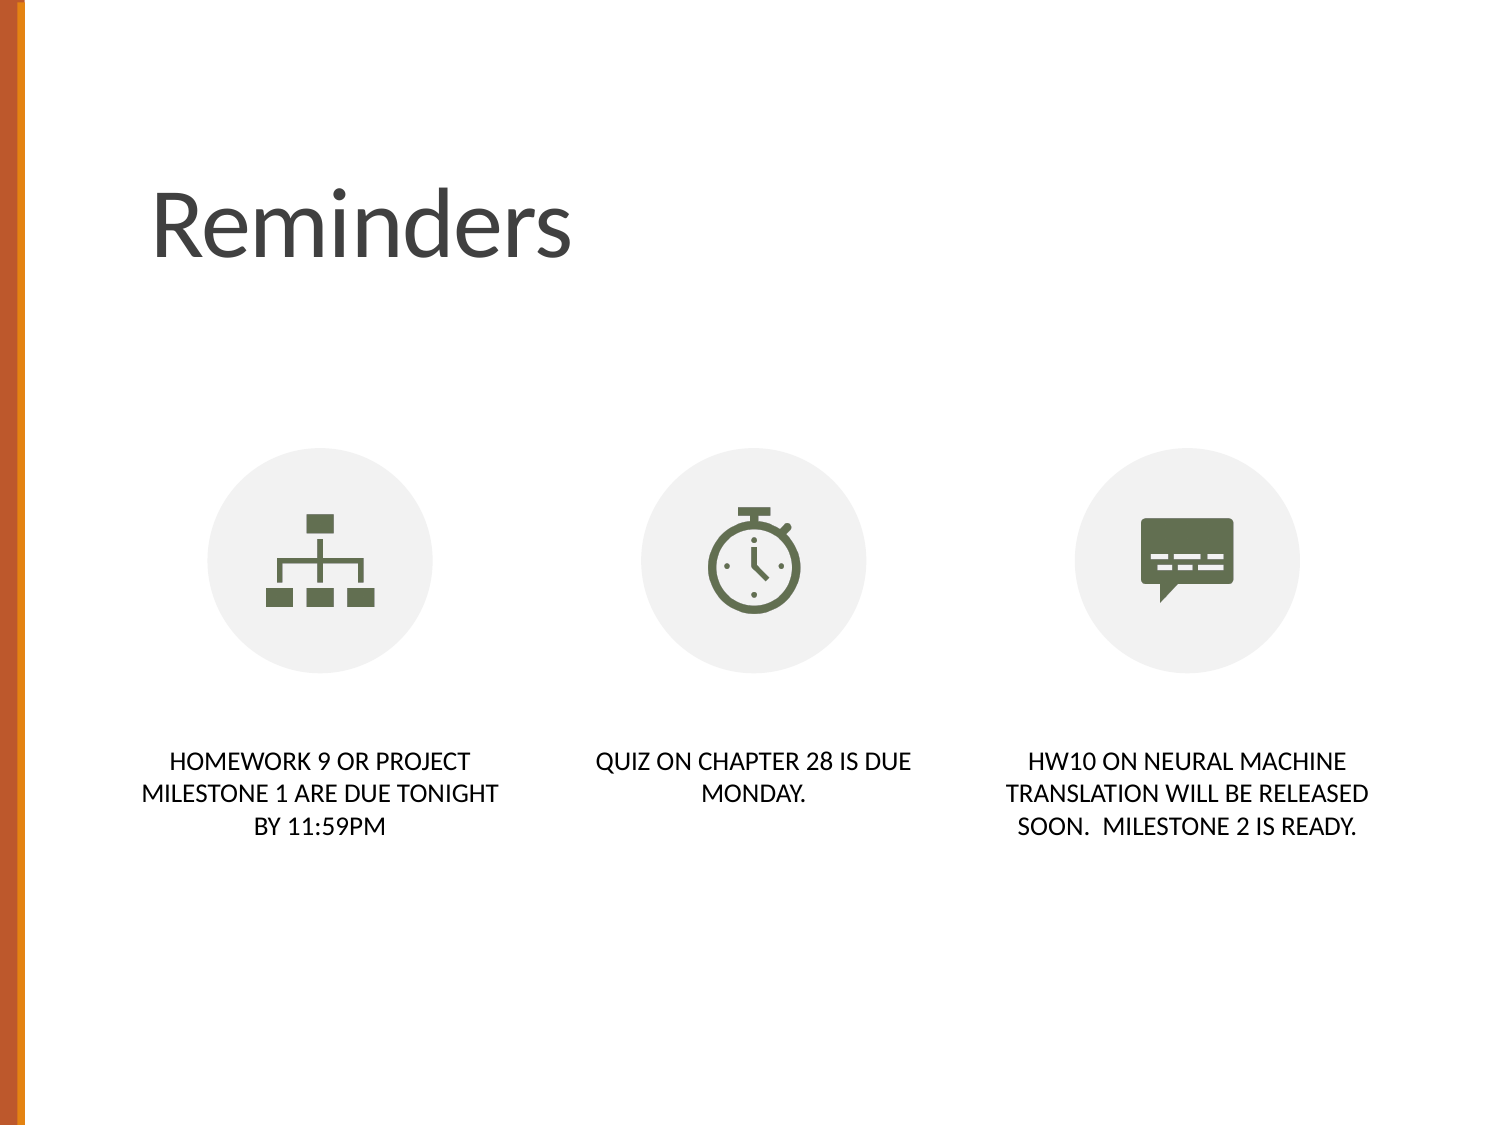

# Reminders
Homework 9 or Project Milestone 1 are due tonight by 11:59pm
Quiz on Chapter 28 is due Monday.
HW10 on Neural Machine Translation will be released soon.  Milestone 2 is ready.